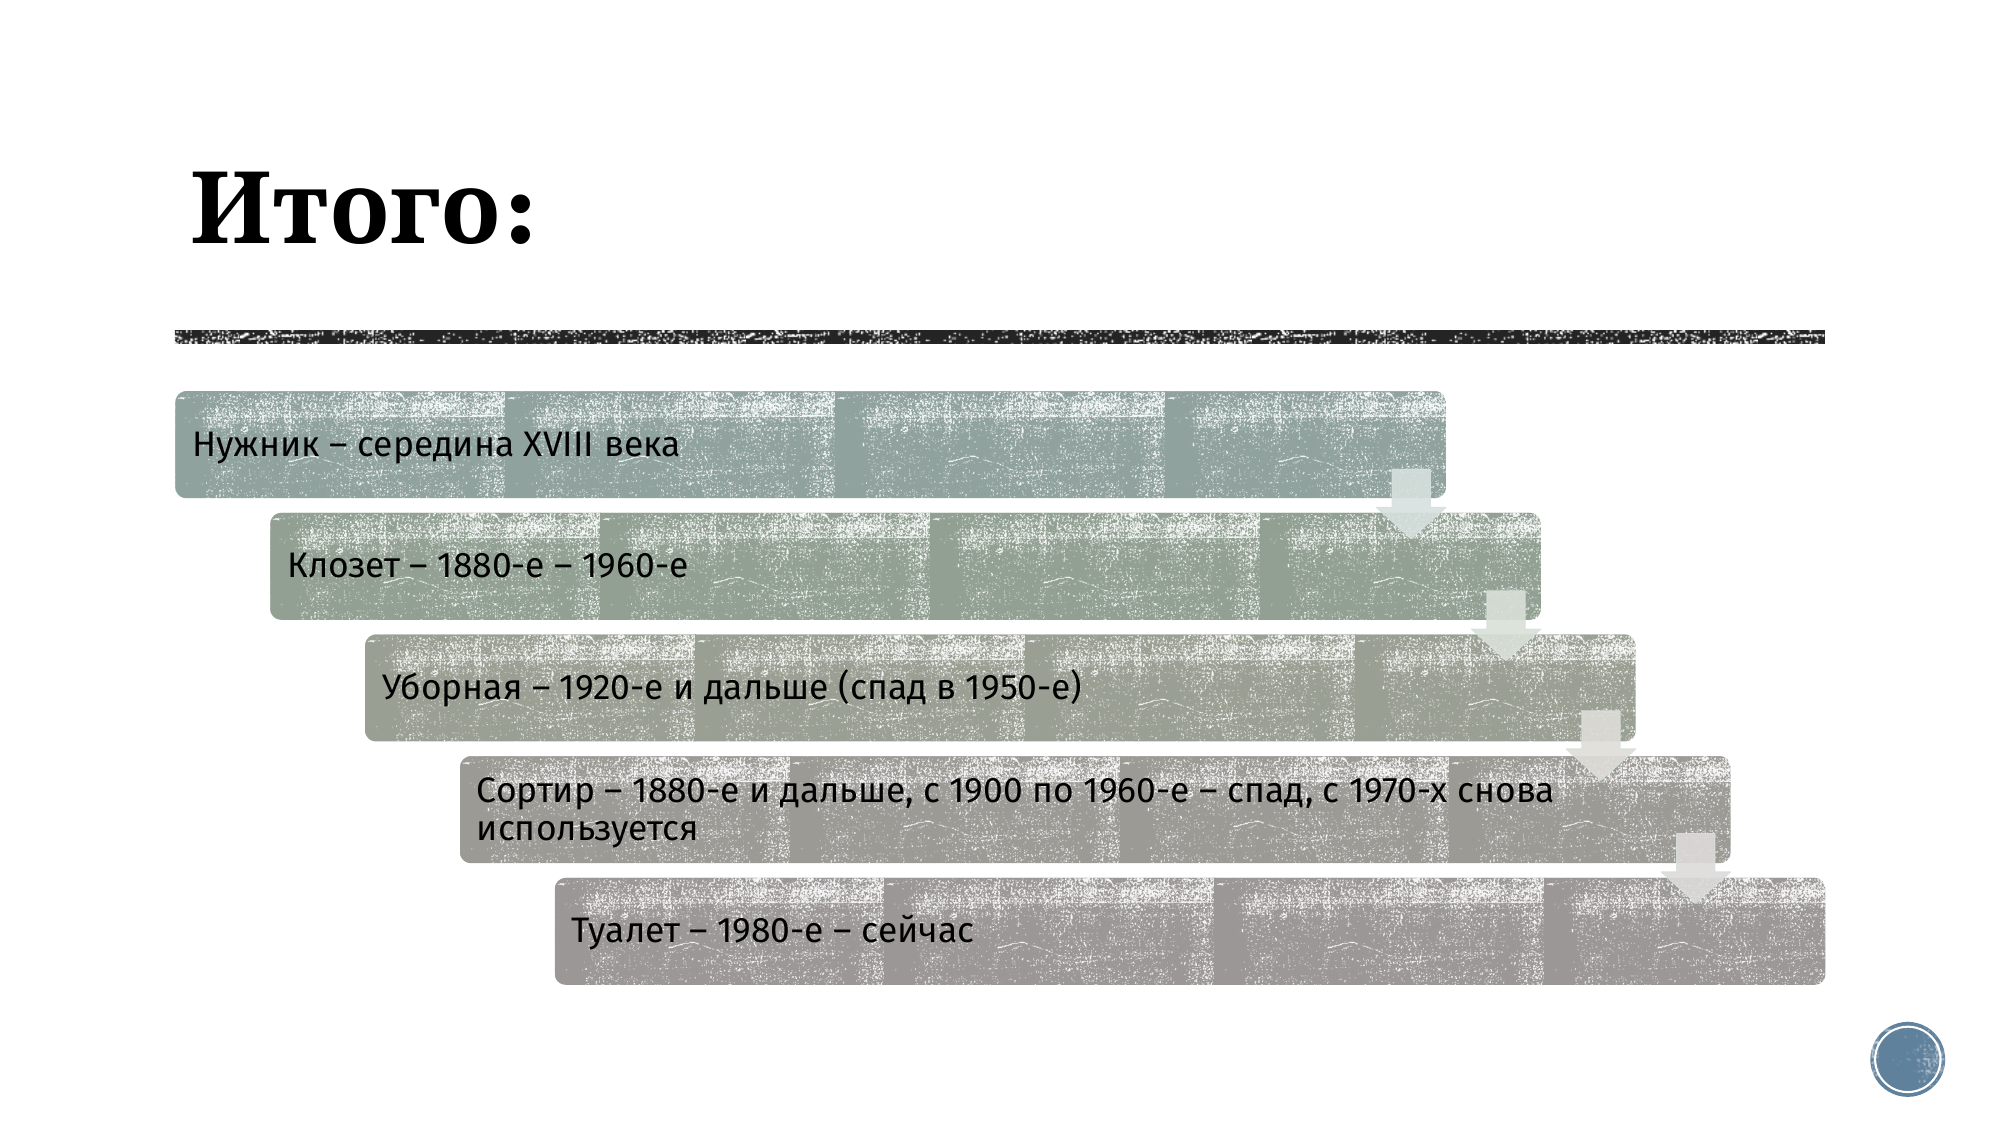

# Итого:

Нужник – середина XVIII века
Клозет – 1880-е – 1960-е
Уборная – 1920-е и дальше (спад в 1950-е)
Сортир – 1880-е и дальше, с 1900 по 1960-е – спад, с 1970-х снова используется
Туалет – 1980-е – сейчас